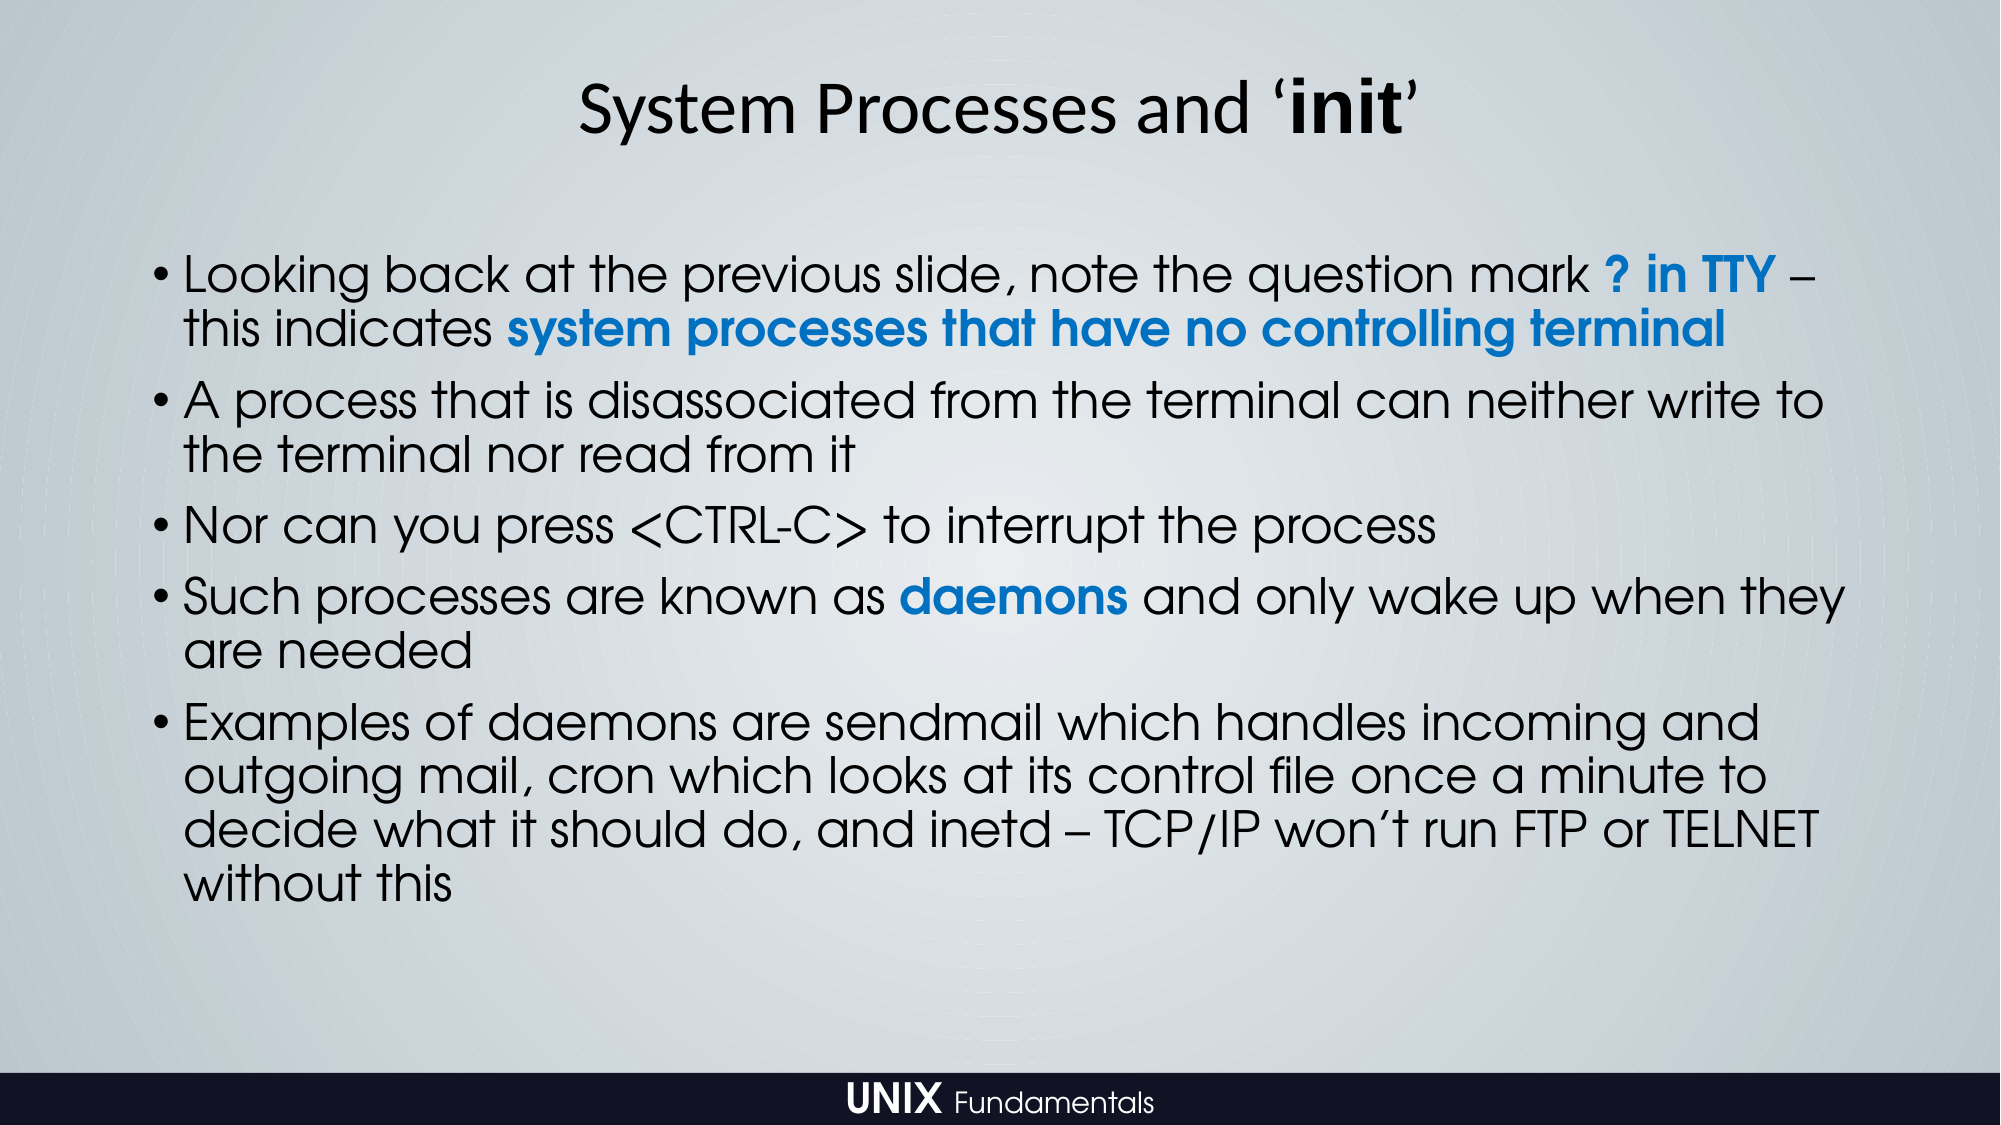

# System Processes and ‘init’
Looking back at the previous slide, note the question mark ? in TTY – this indicates system processes that have no controlling terminal
A process that is disassociated from the terminal can neither write to the terminal nor read from it
Nor can you press <CTRL-C> to interrupt the process
Such processes are known as daemons and only wake up when they are needed
Examples of daemons are sendmail which handles incoming and outgoing mail, cron which looks at its control file once a minute to decide what it should do, and inetd – TCP/IP won’t run FTP or TELNET without this